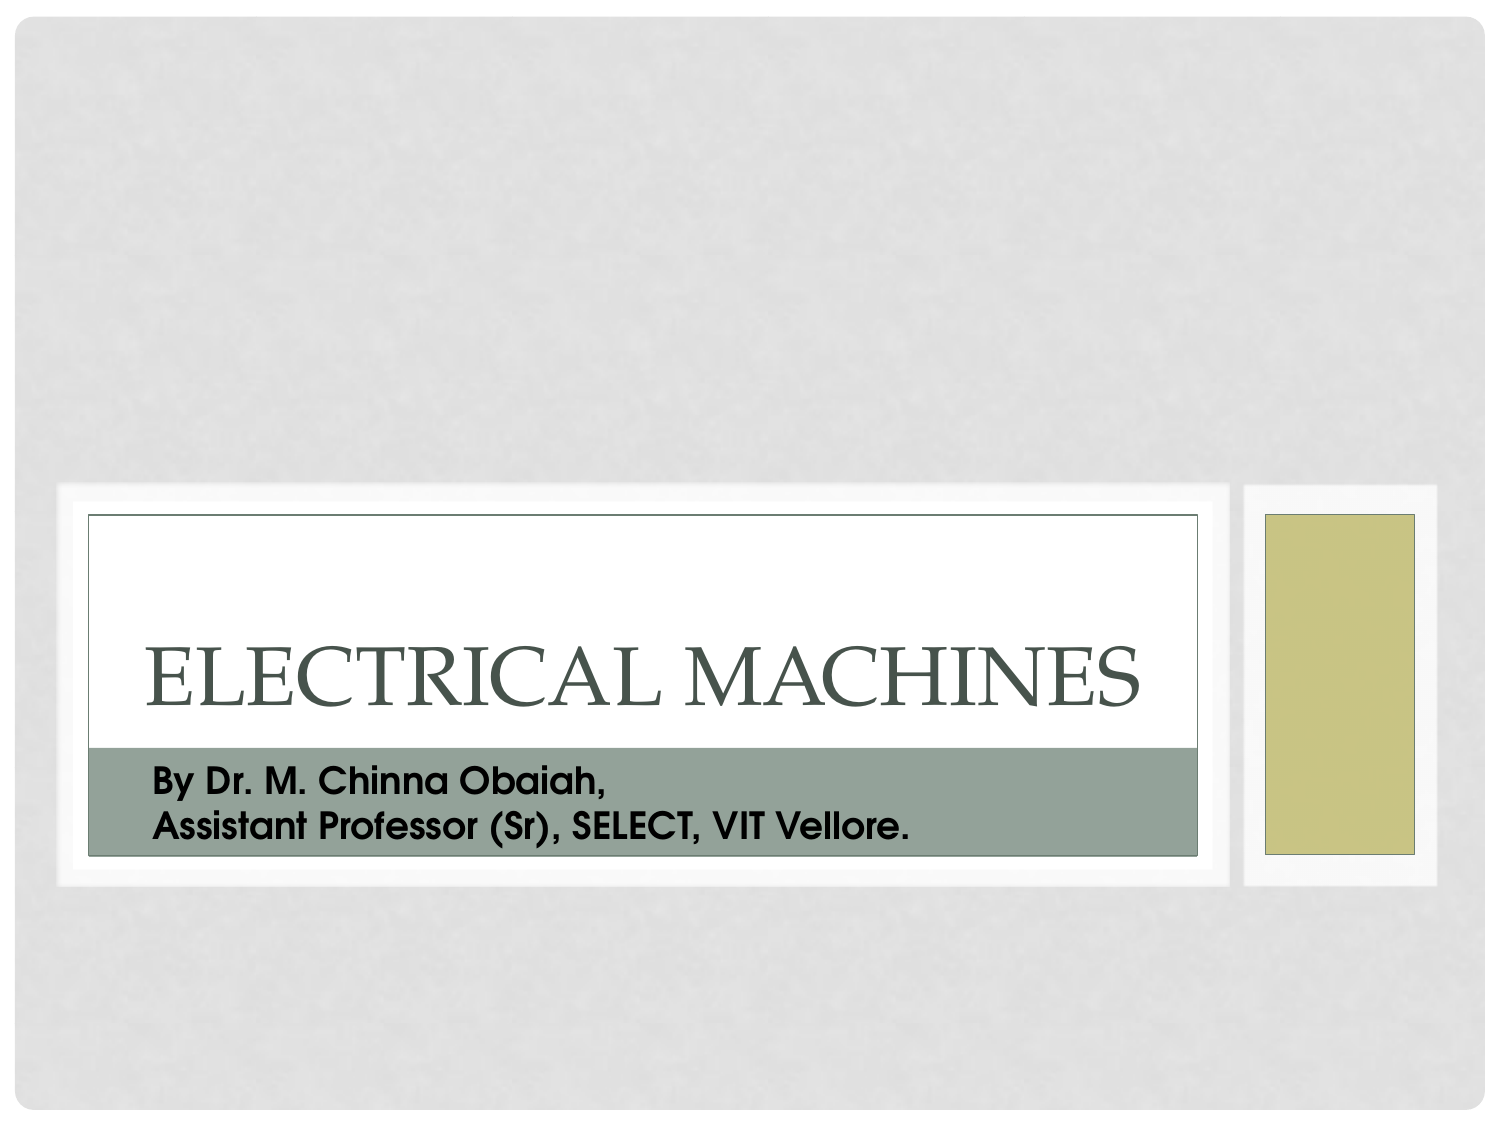

# Electrical Machines
By Dr. M. Chinna Obaiah,
Assistant Professor (Sr), SELECT, VIT Vellore.